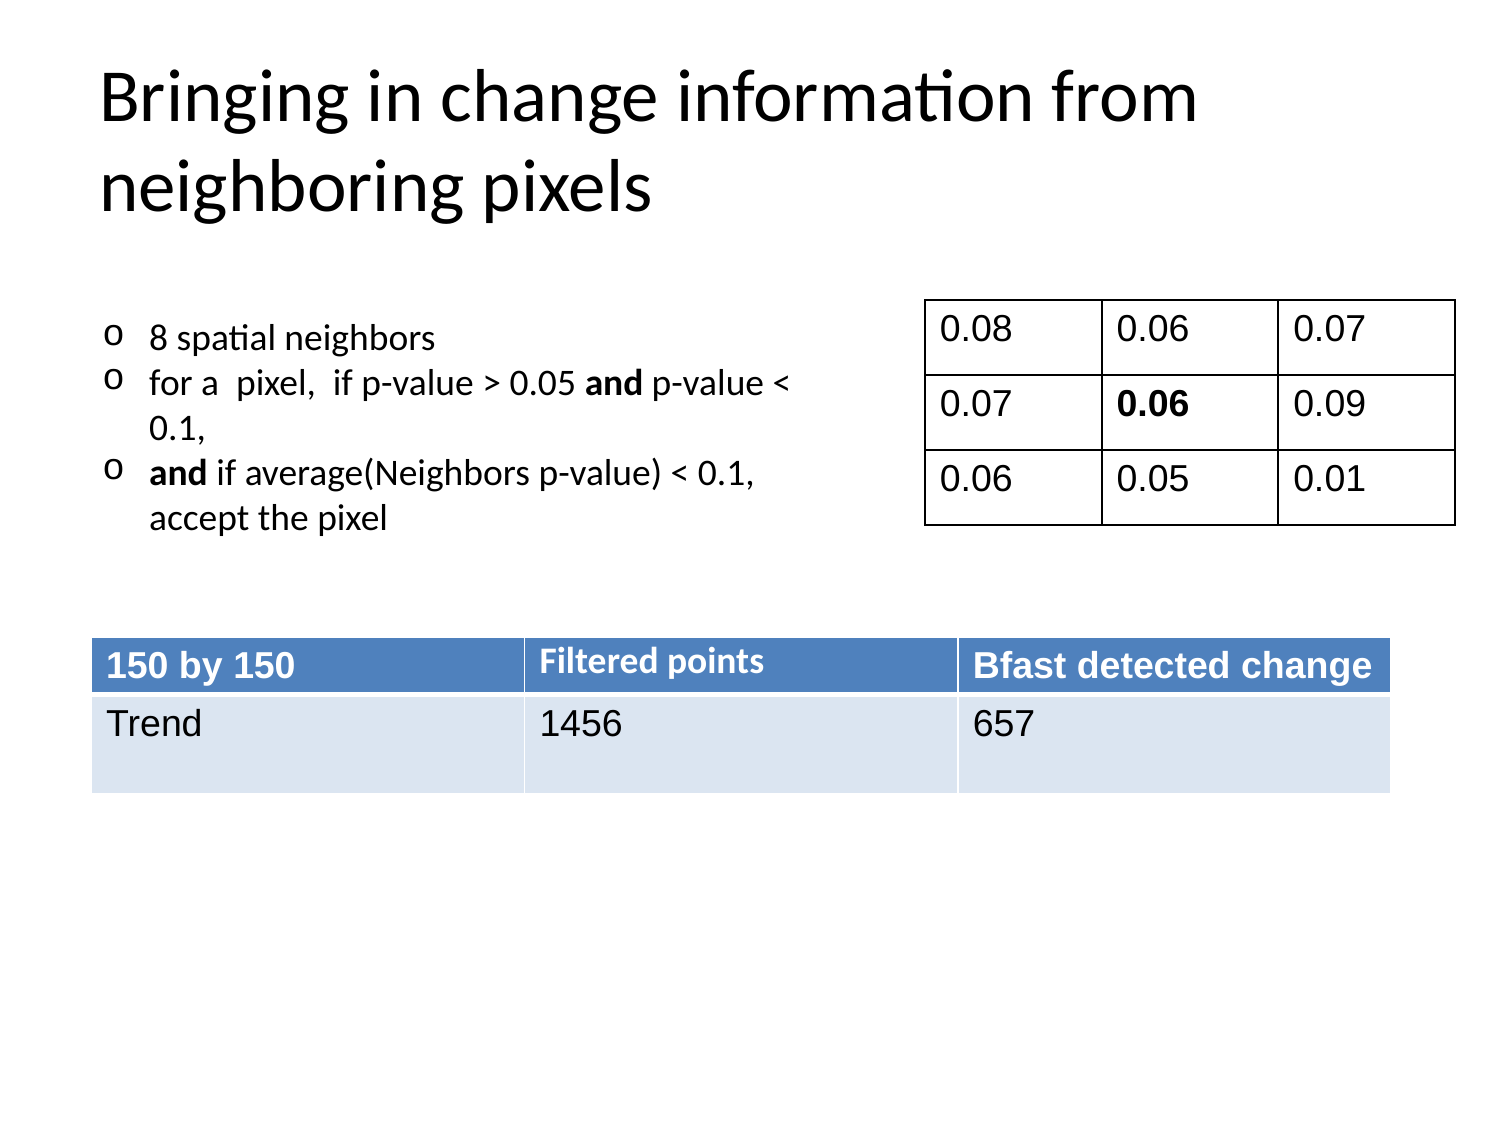

Bringing in change information from neighboring pixels

| 0.08 | 0.06 | 0.07 |
| --- | --- | --- |
| 0.07 | 0.06 | 0.09 |
| 0.06 | 0.05 | 0.01 |
8 spatial neighbors
for a  pixel,  if p-value > 0.05 and p-value < 0.1,
and if average(Neighbors p-value) < 0.1, accept the pixel
| 150 by 150 | Filtered points | Bfast detected change |
| --- | --- | --- |
| Trend | 1456 | 657 |